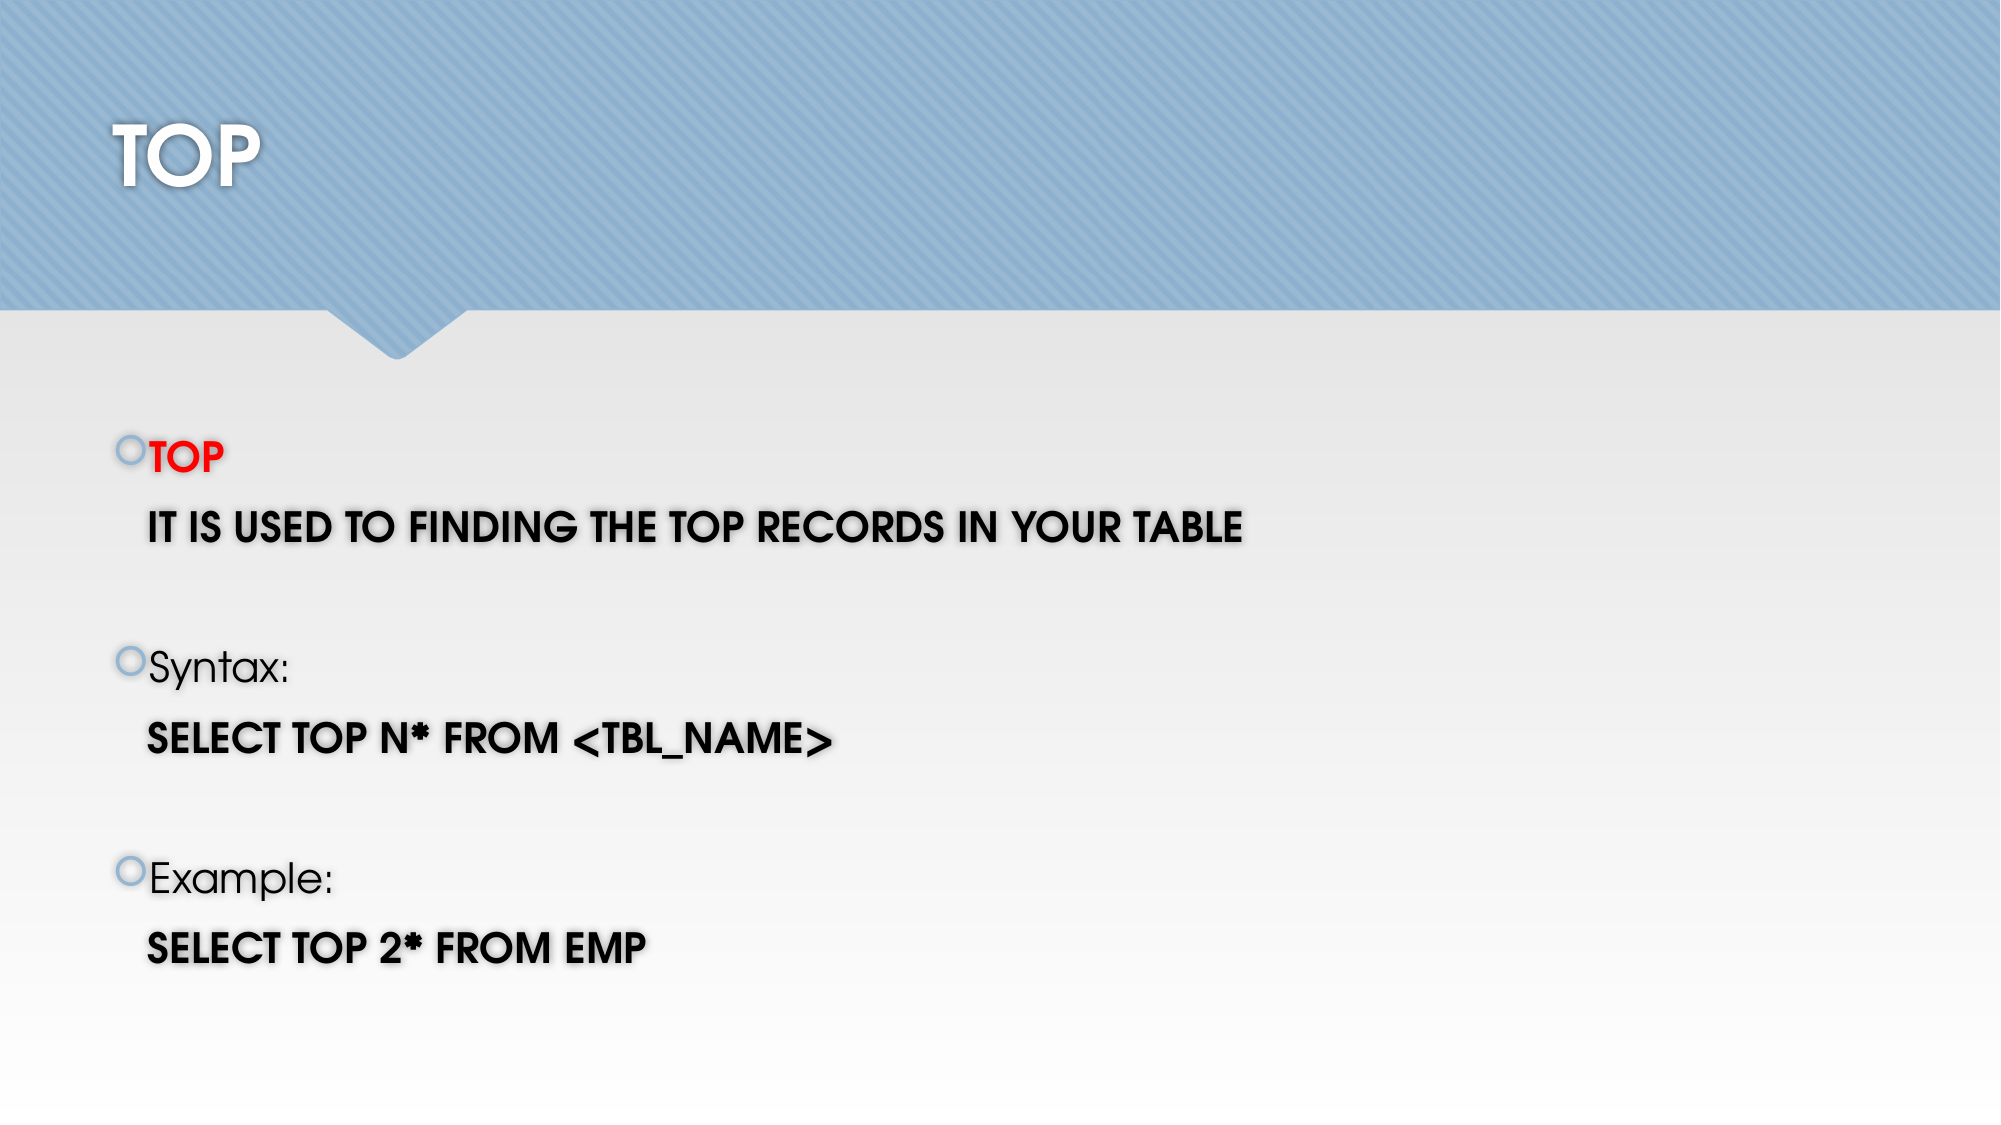

# TOP

TOP
   IT IS USED TO FINDING THE TOP RECORDS IN YOUR TABLE

Syntax:
   SELECT TOP N* FROM <TBL_NAME>

Example:
   SELECT TOP 2* FROM EMP